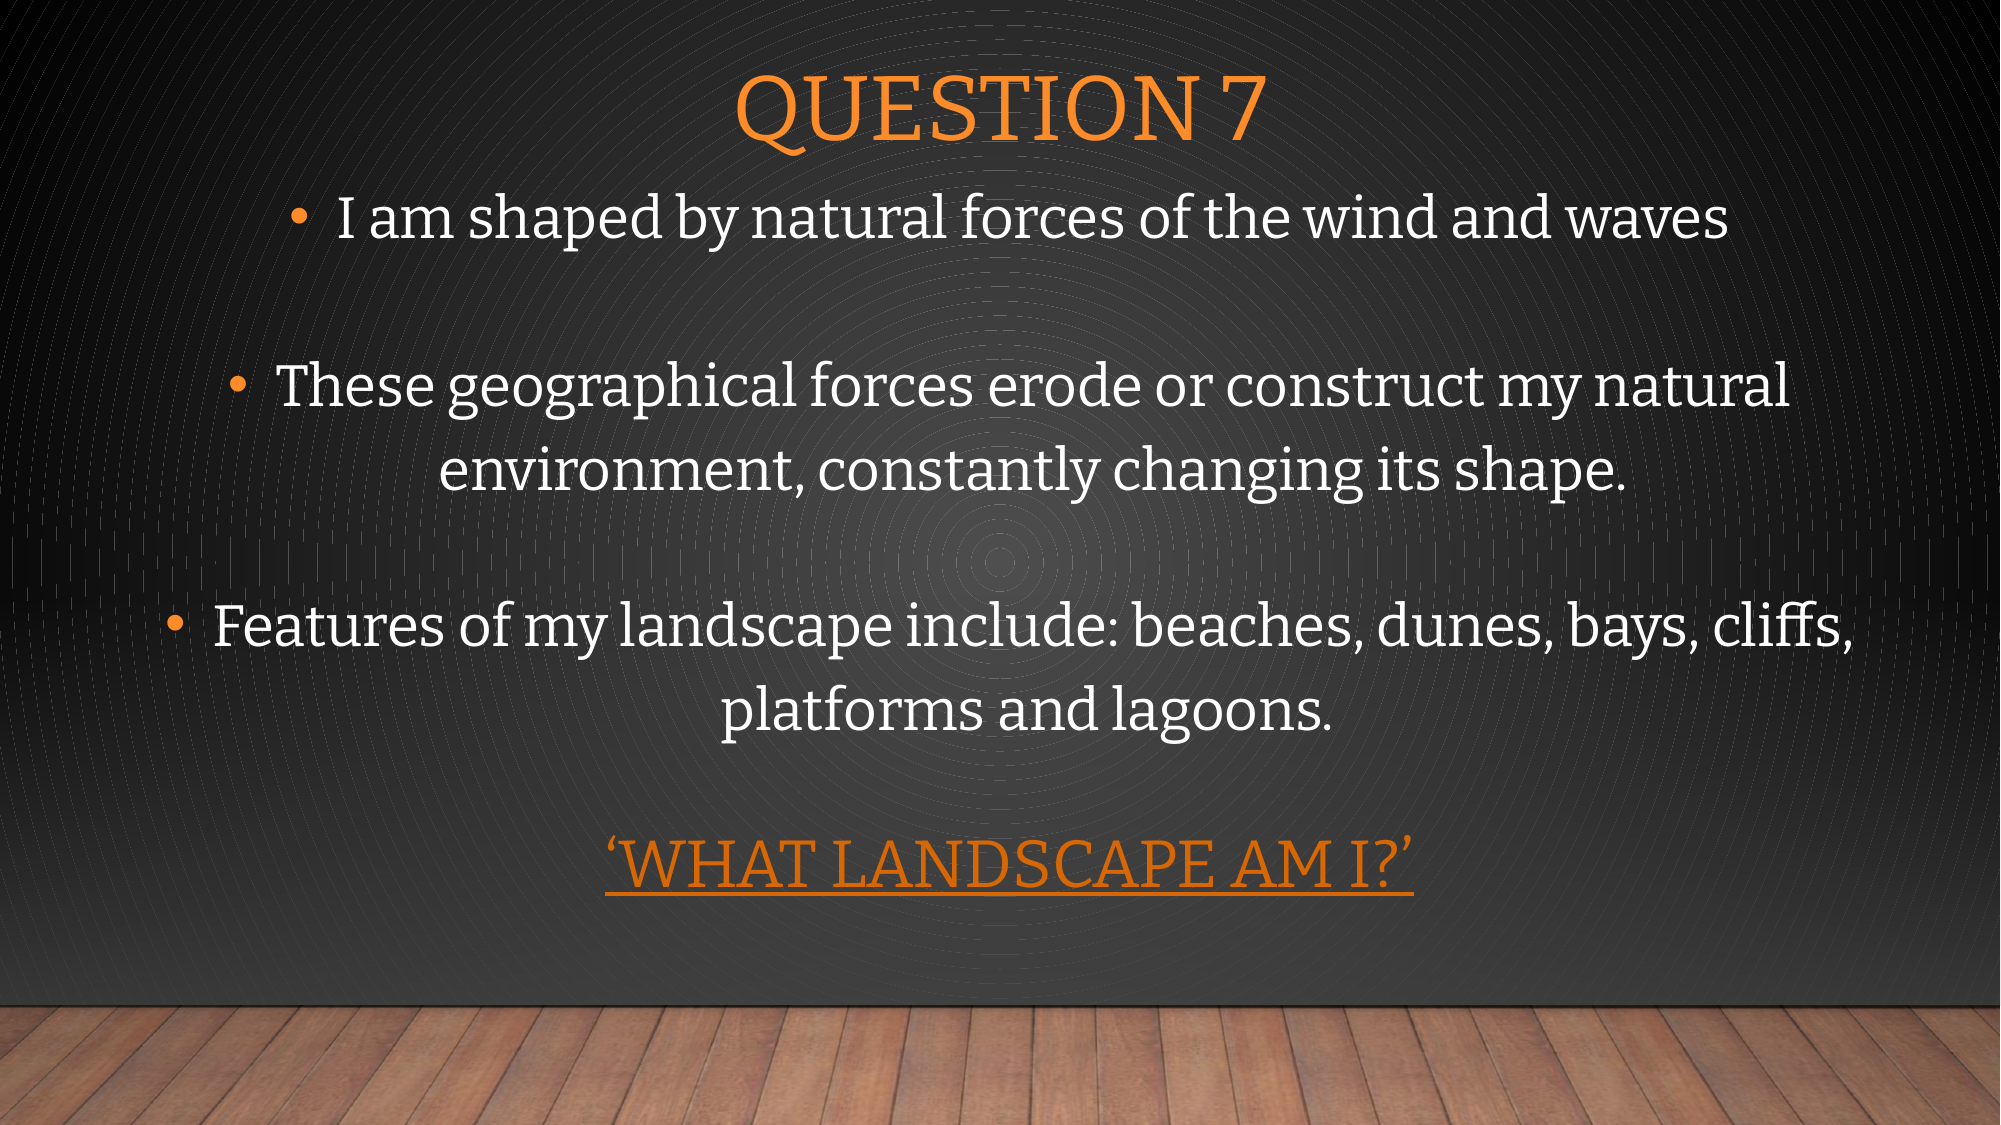

# Question 7
I am shaped by natural forces of the wind and waves

These geographical forces erode or construct my natural environment, constantly changing its shape.

Features of my landscape include: beaches, dunes, bays, cliffs, platforms and lagoons.

‘WHAT LANDSCAPE AM I?’